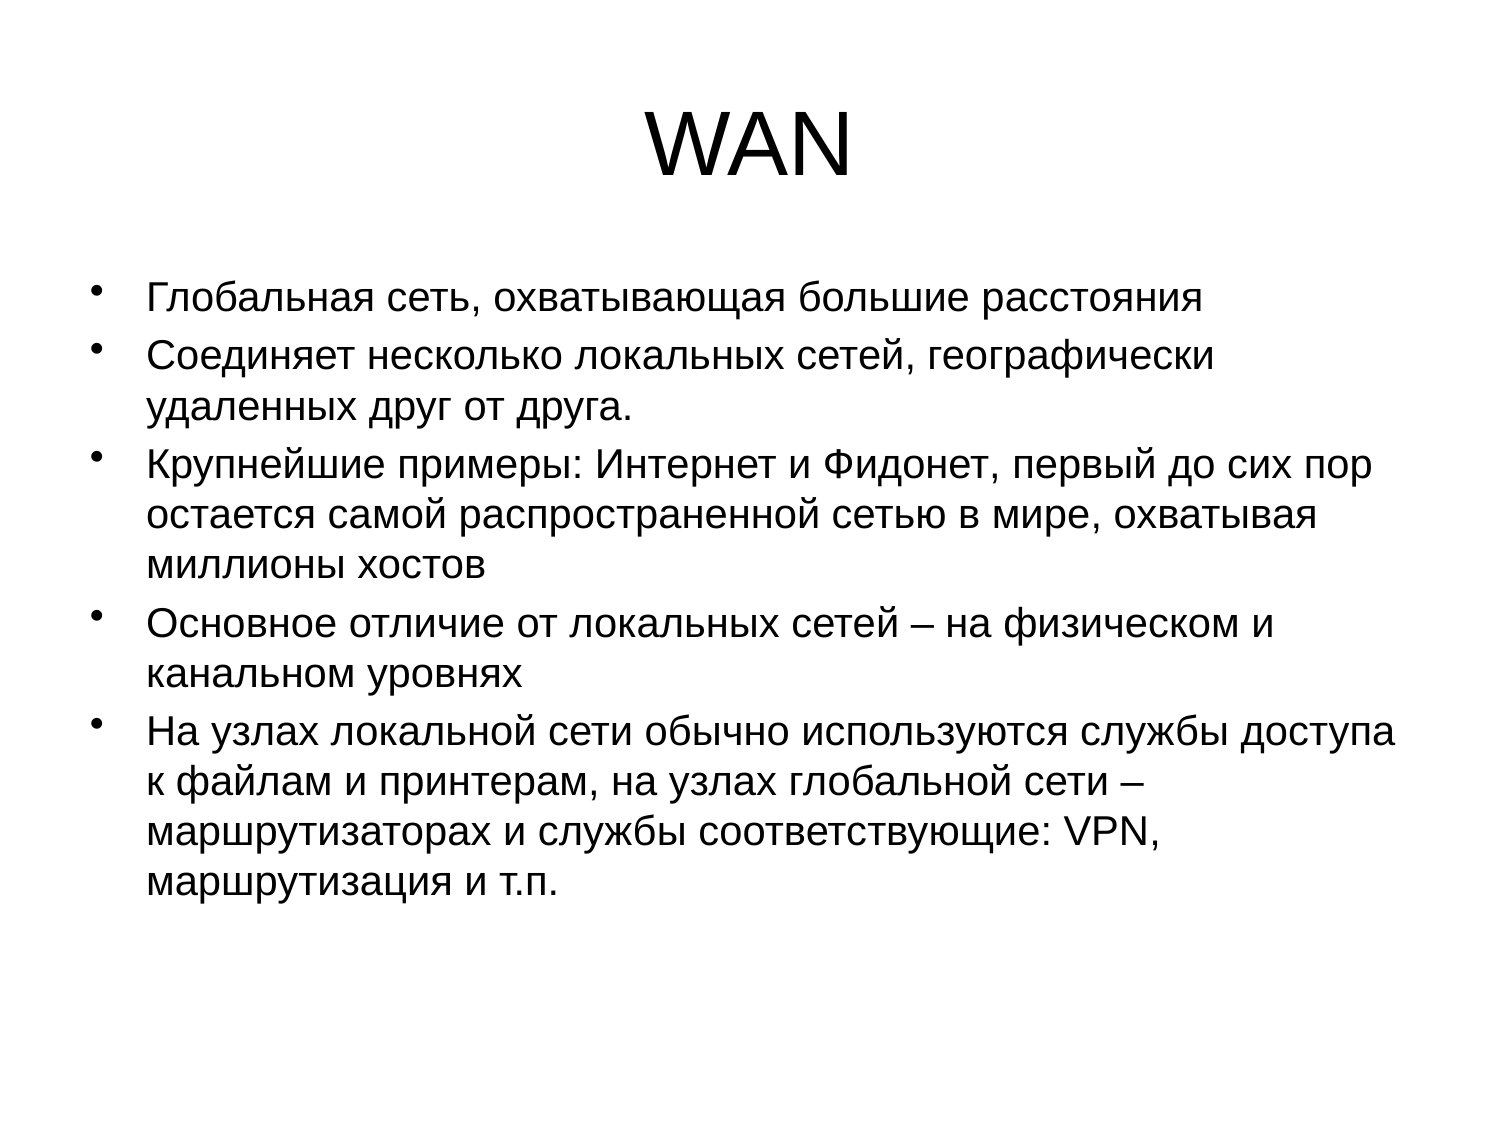

# WAN
Глобальная сеть, охватывающая большие расстояния
Соединяет несколько локальных сетей, географически удаленных друг от друга.
Крупнейшие примеры: Интернет и Фидонет, первый до сих пор остается самой распространенной сетью в мире, охватывая миллионы хостов
Основное отличие от локальных сетей – на физическом и канальном уровнях
На узлах локальной сети обычно используются службы доступа к файлам и принтерам, на узлах глобальной сети – маршрутизаторах и службы соответствующие: VPN, маршрутизация и т.п.